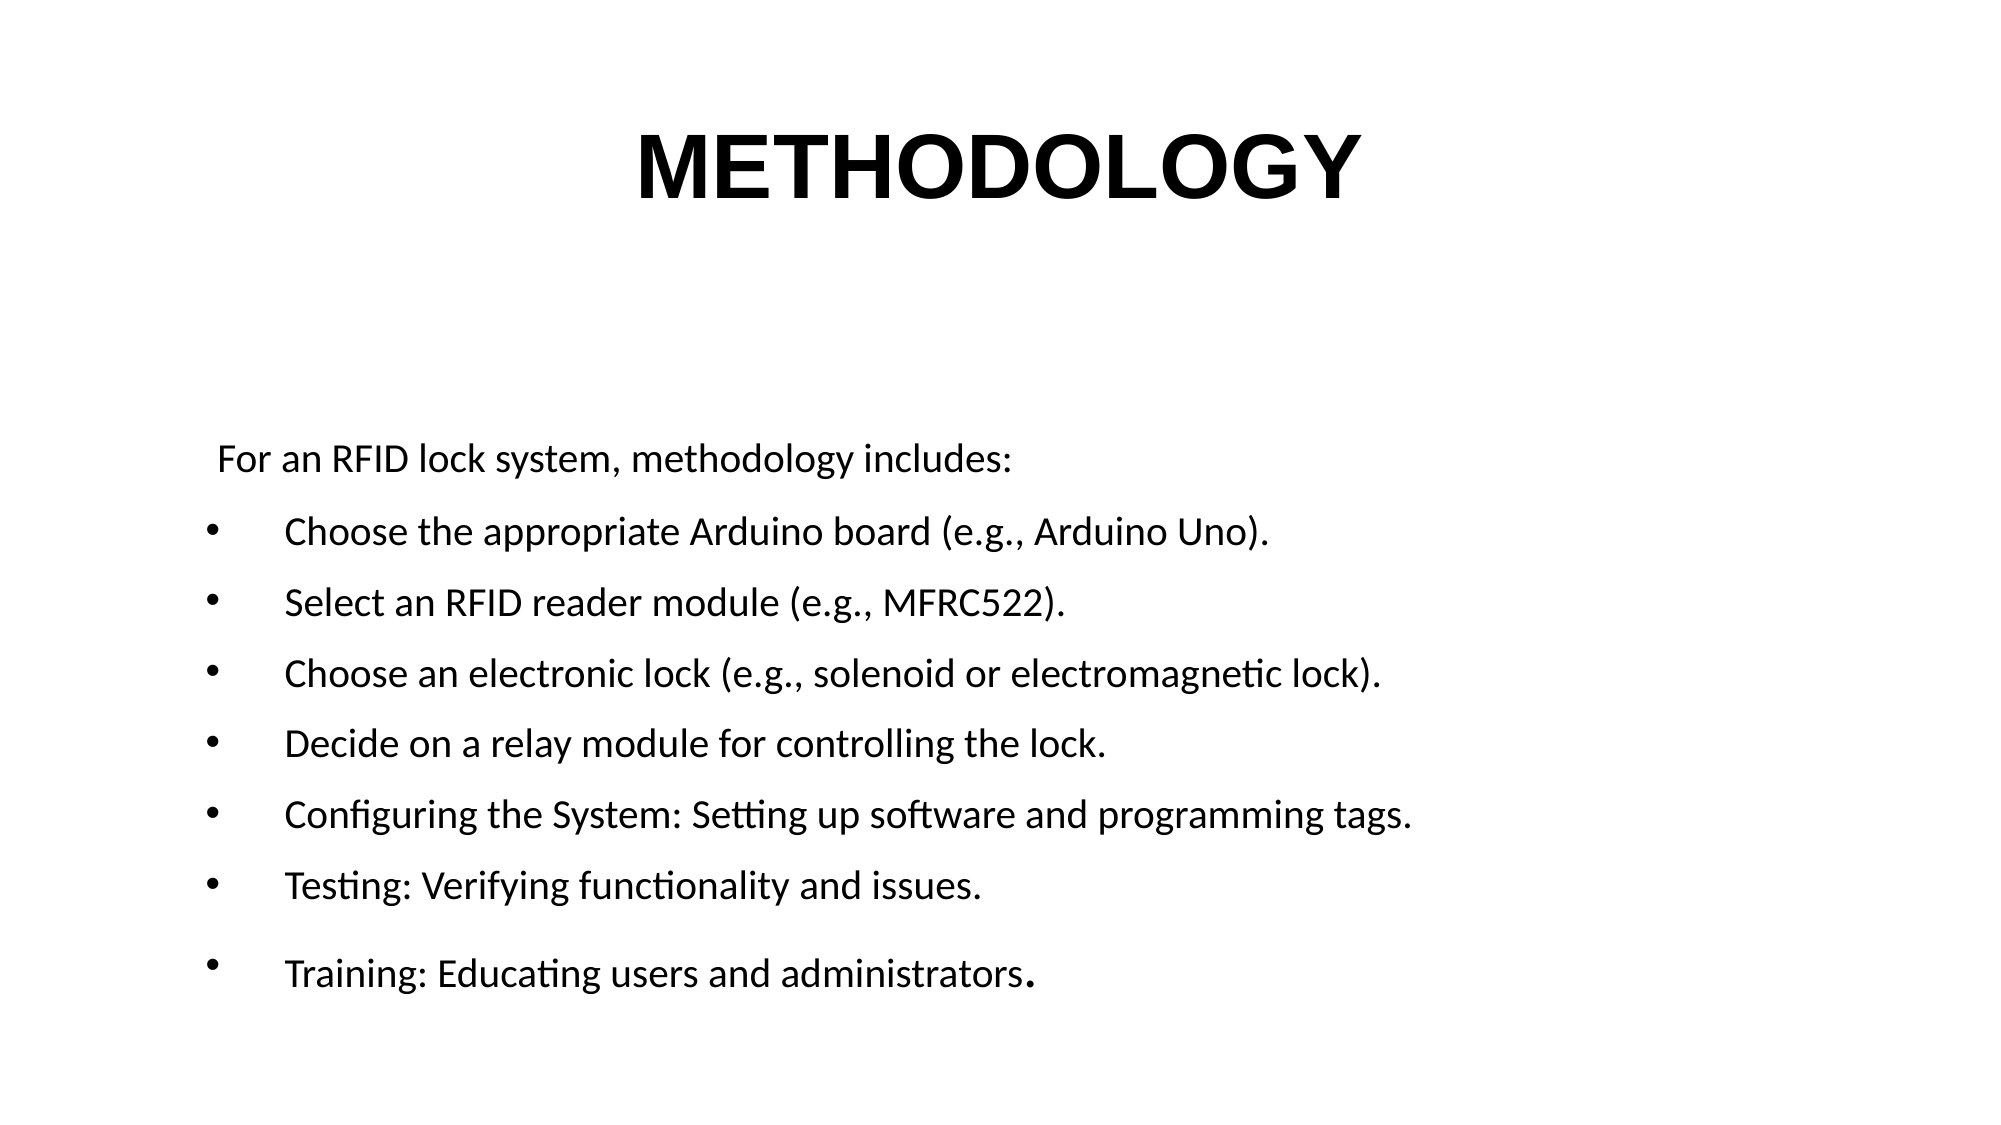

# METHODOLOGY

 For an RFID lock system, methodology includes:
 Choose the appropriate Arduino board (e.g., Arduino Uno).
 Select an RFID reader module (e.g., MFRC522).
 Choose an electronic lock (e.g., solenoid or electromagnetic lock).
 Decide on a relay module for controlling the lock.
 Configuring the System: Setting up software and programming tags.
 Testing: Verifying functionality and issues.
 Training: Educating users and administrators.